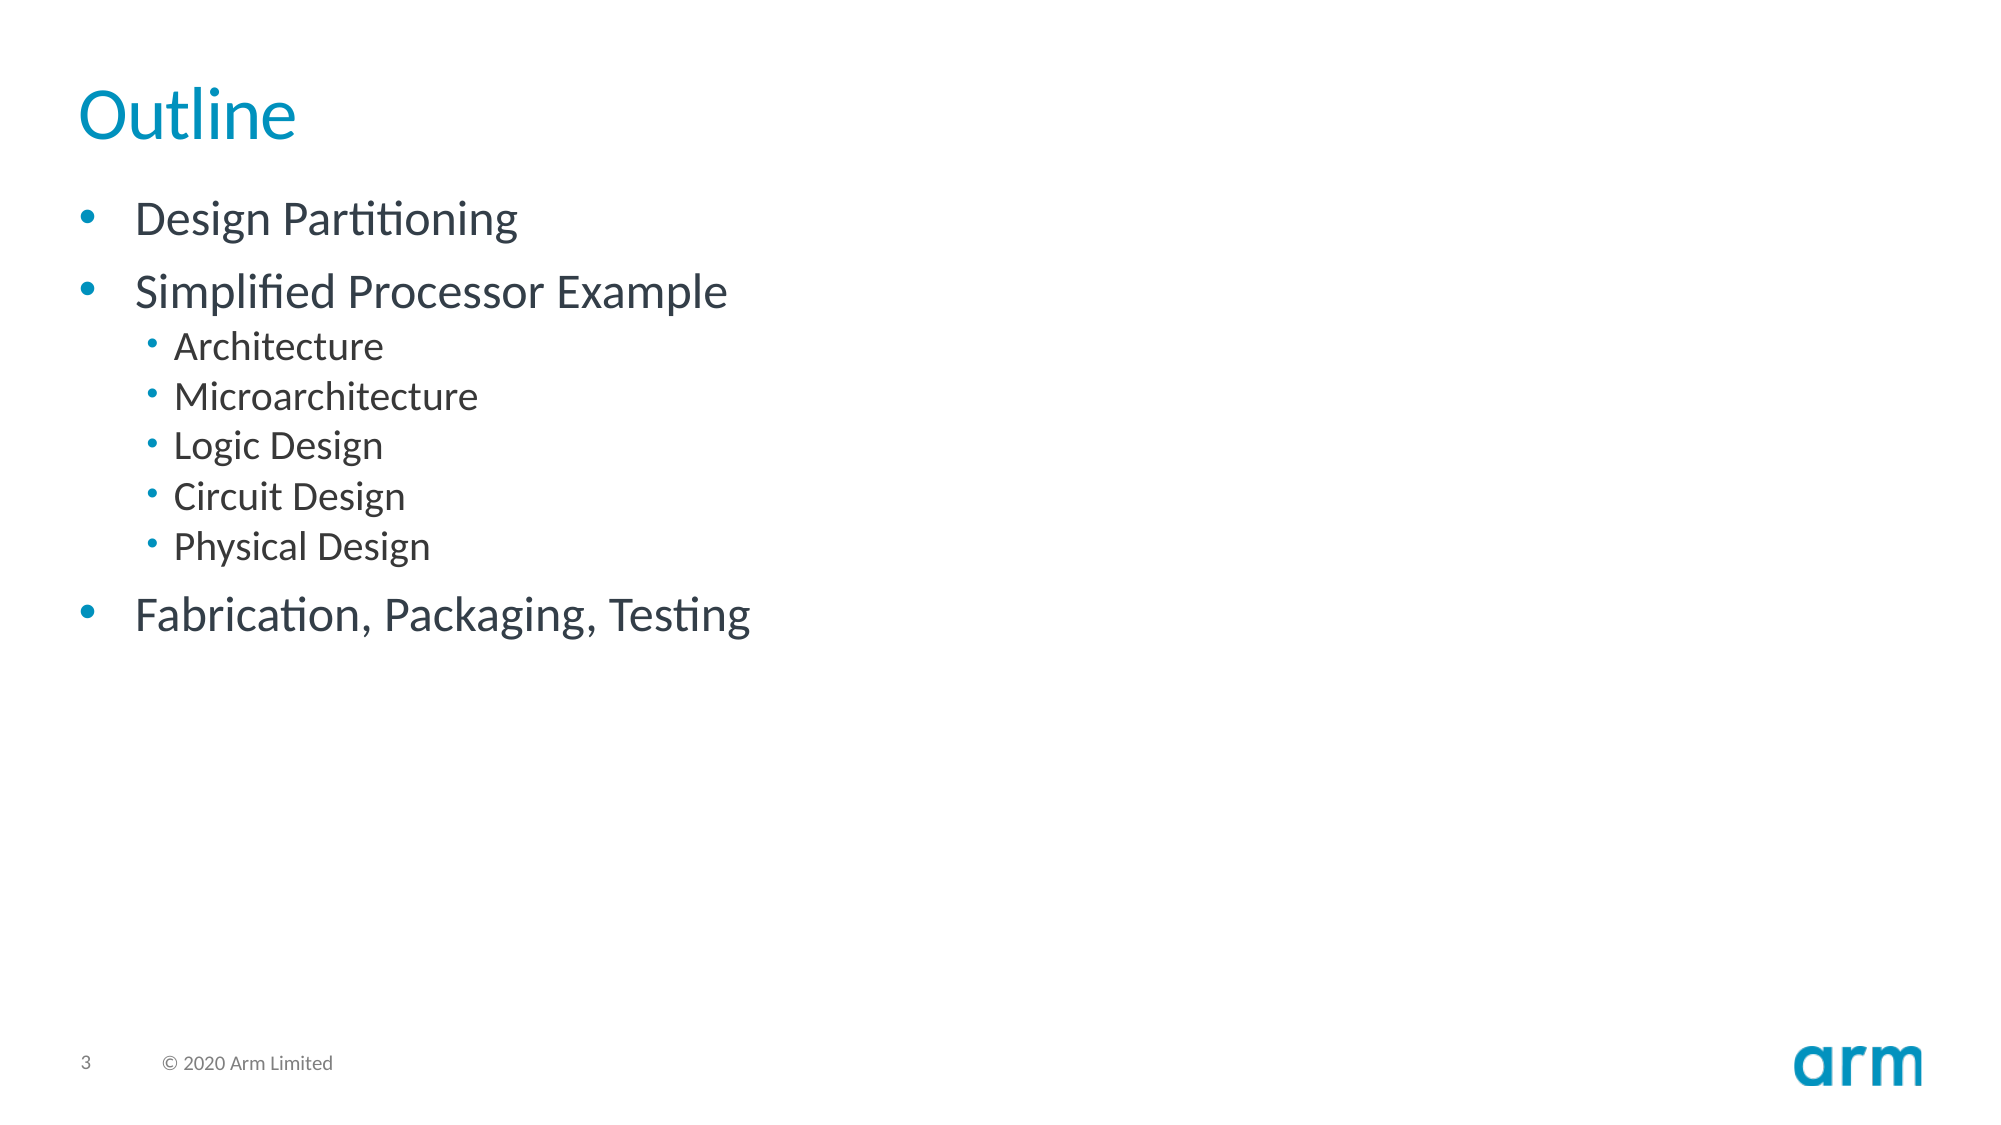

# Outline
Design Partitioning
Simplified Processor Example
Architecture
Microarchitecture
Logic Design
Circuit Design
Physical Design
Fabrication, Packaging, Testing